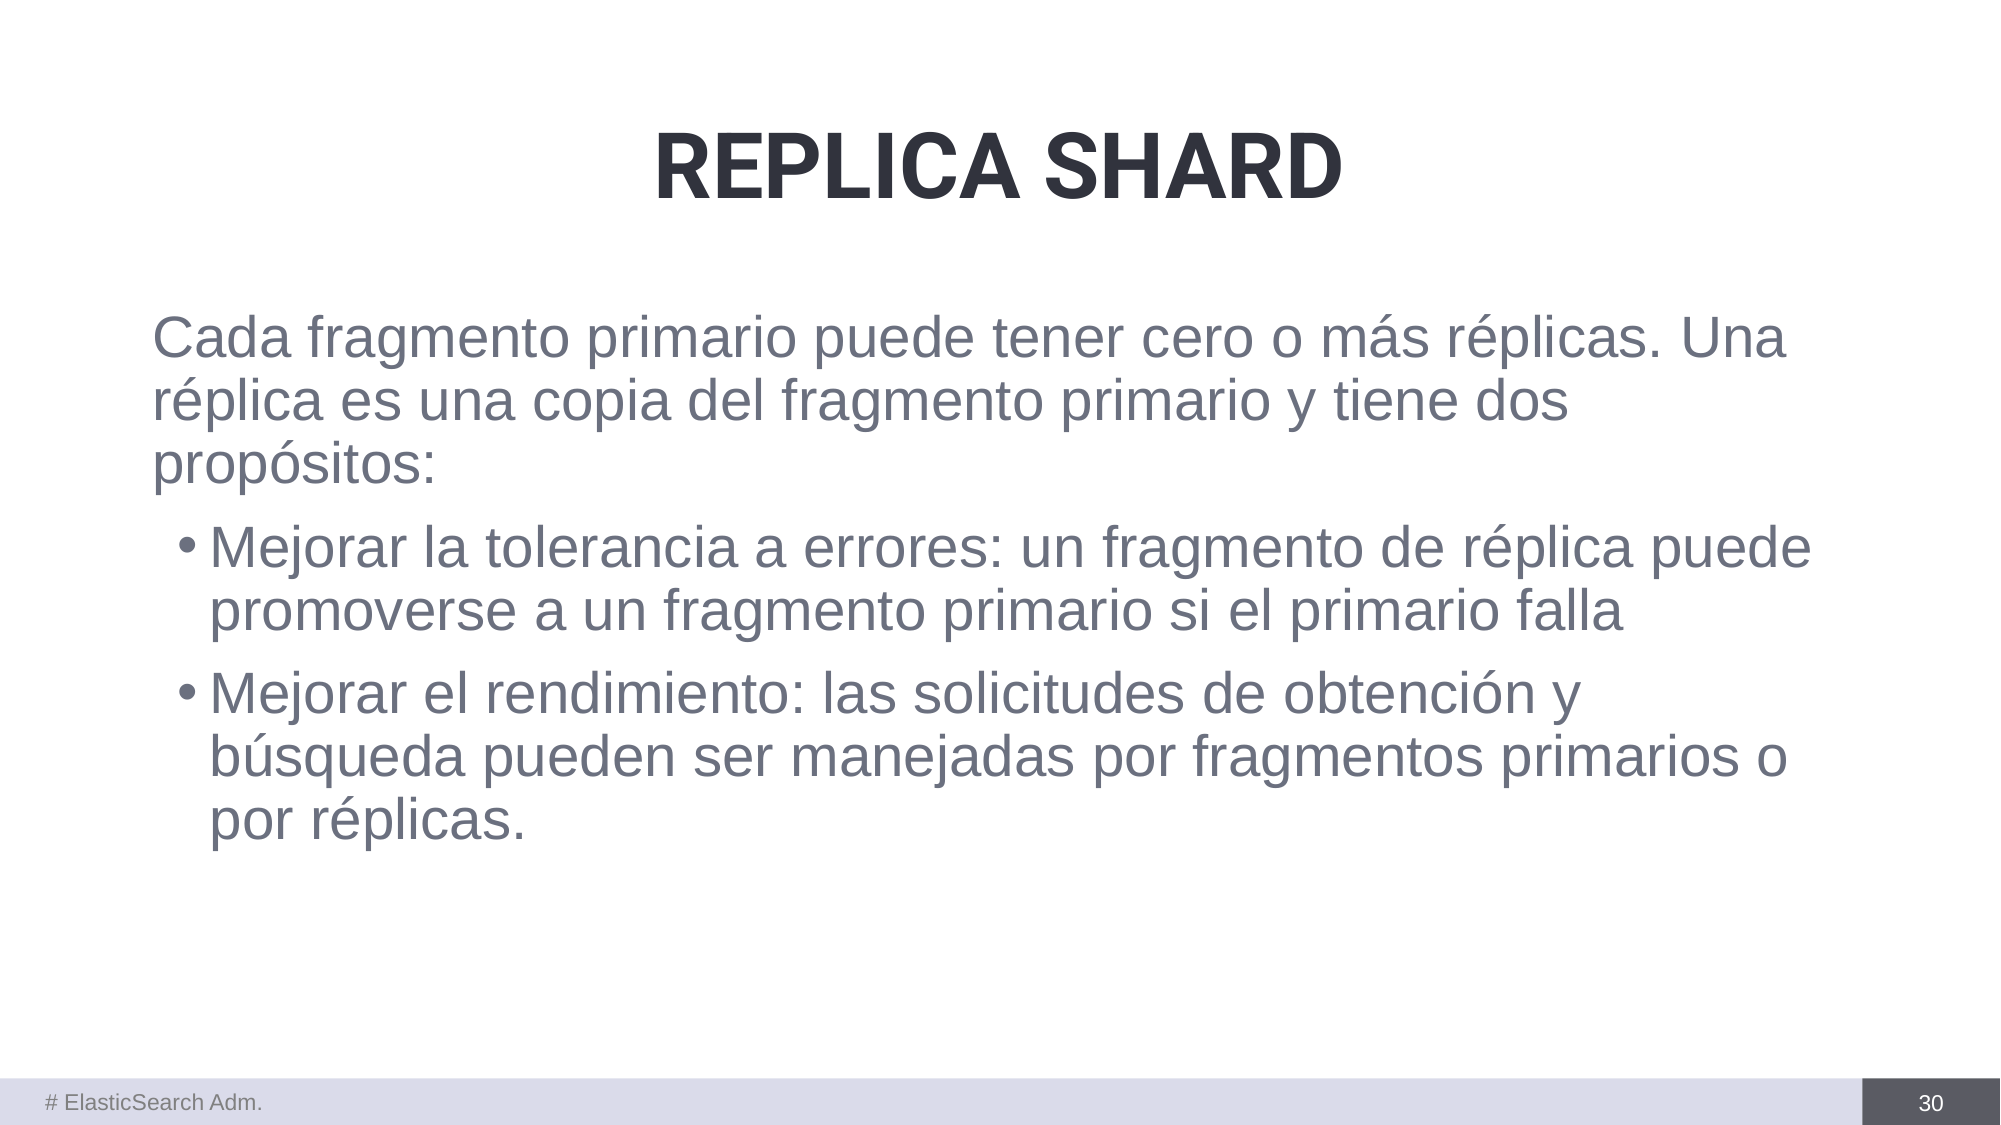

# REPLICA SHARD
Cada fragmento primario puede tener cero o más réplicas. Una réplica es una copia del fragmento primario y tiene dos propósitos:
Mejorar la tolerancia a errores: un fragmento de réplica puede promoverse a un fragmento primario si el primario falla
Mejorar el rendimiento: las solicitudes de obtención y búsqueda pueden ser manejadas por fragmentos primarios o por réplicas.
# ElasticSearch Adm.
30